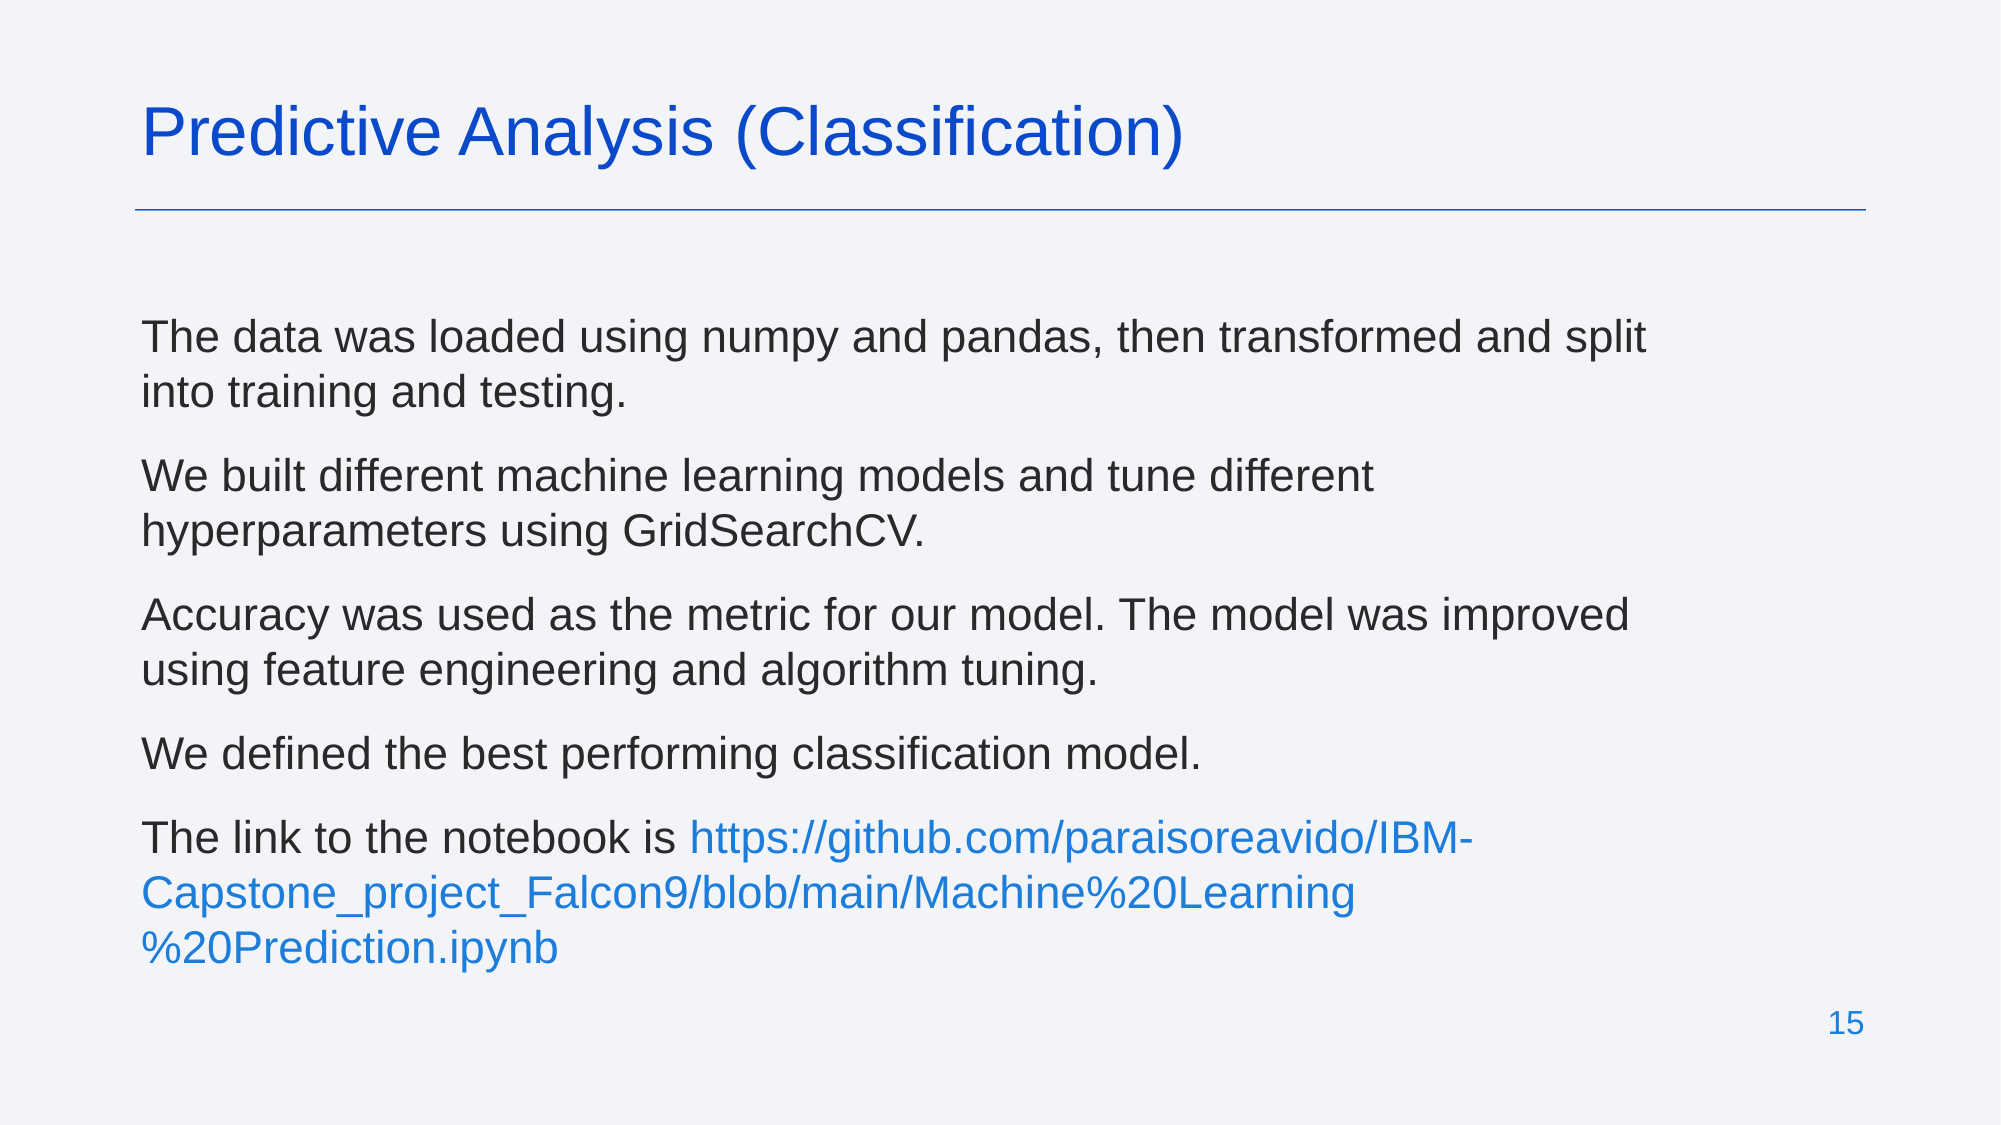

Predictive Analysis (Classification)
# The data was loaded using numpy and pandas, then transformed and split into training and testing.
We built different machine learning models and tune different hyperparameters using GridSearchCV.
Accuracy was used as the metric for our model. The model was improved using feature engineering and algorithm tuning.
We defined the best performing classification model.
The link to the notebook is https://github.com/paraisoreavido/IBM-Capstone_project_Falcon9/blob/main/Machine%20Learning%20Prediction.ipynb

15